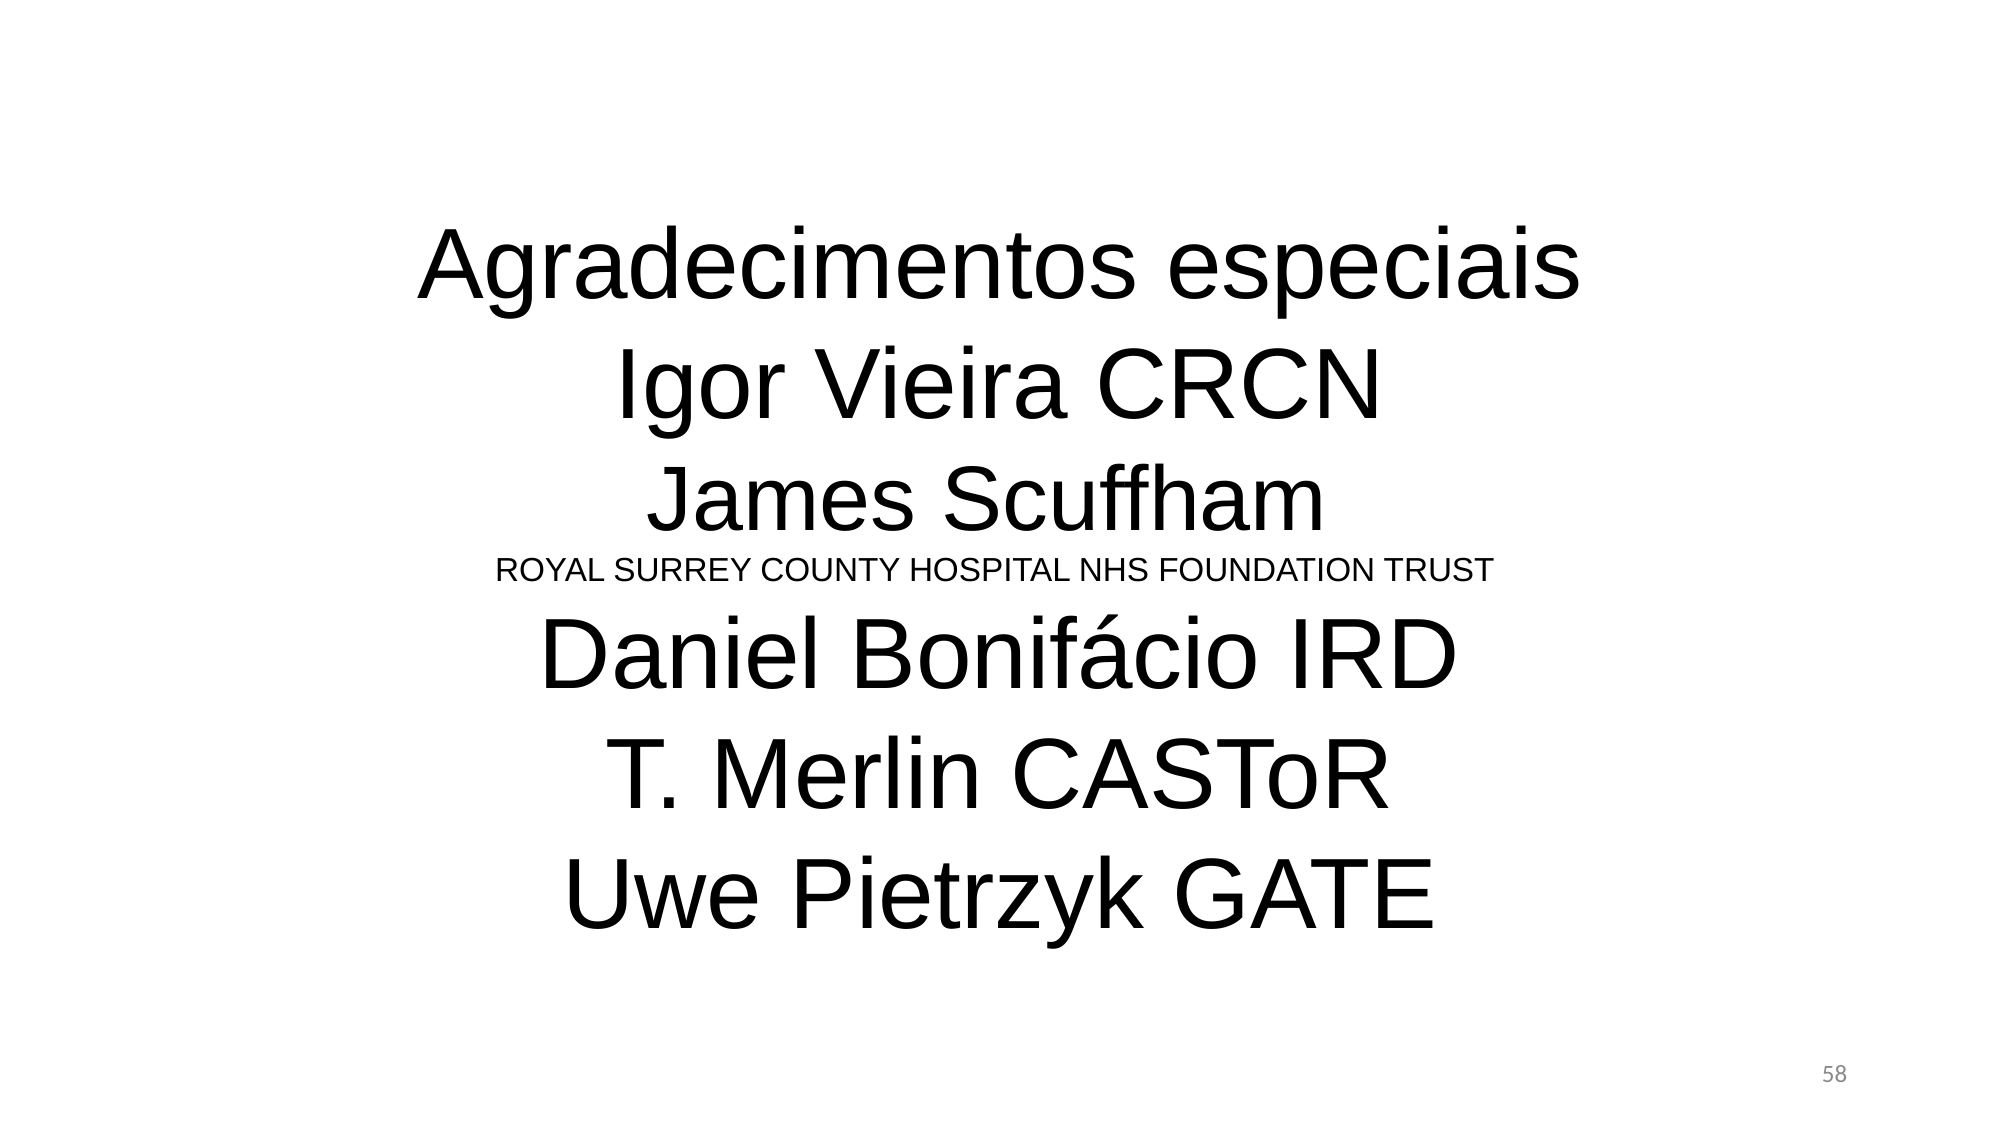

Agradecimentos especiais
Igor Vieira CRCN
James Scuffham
ROYAL SURREY COUNTY HOSPITAL NHS FOUNDATION TRUST
Daniel Bonifácio IRD
T. Merlin CASToR
Uwe Pietrzyk GATE
58